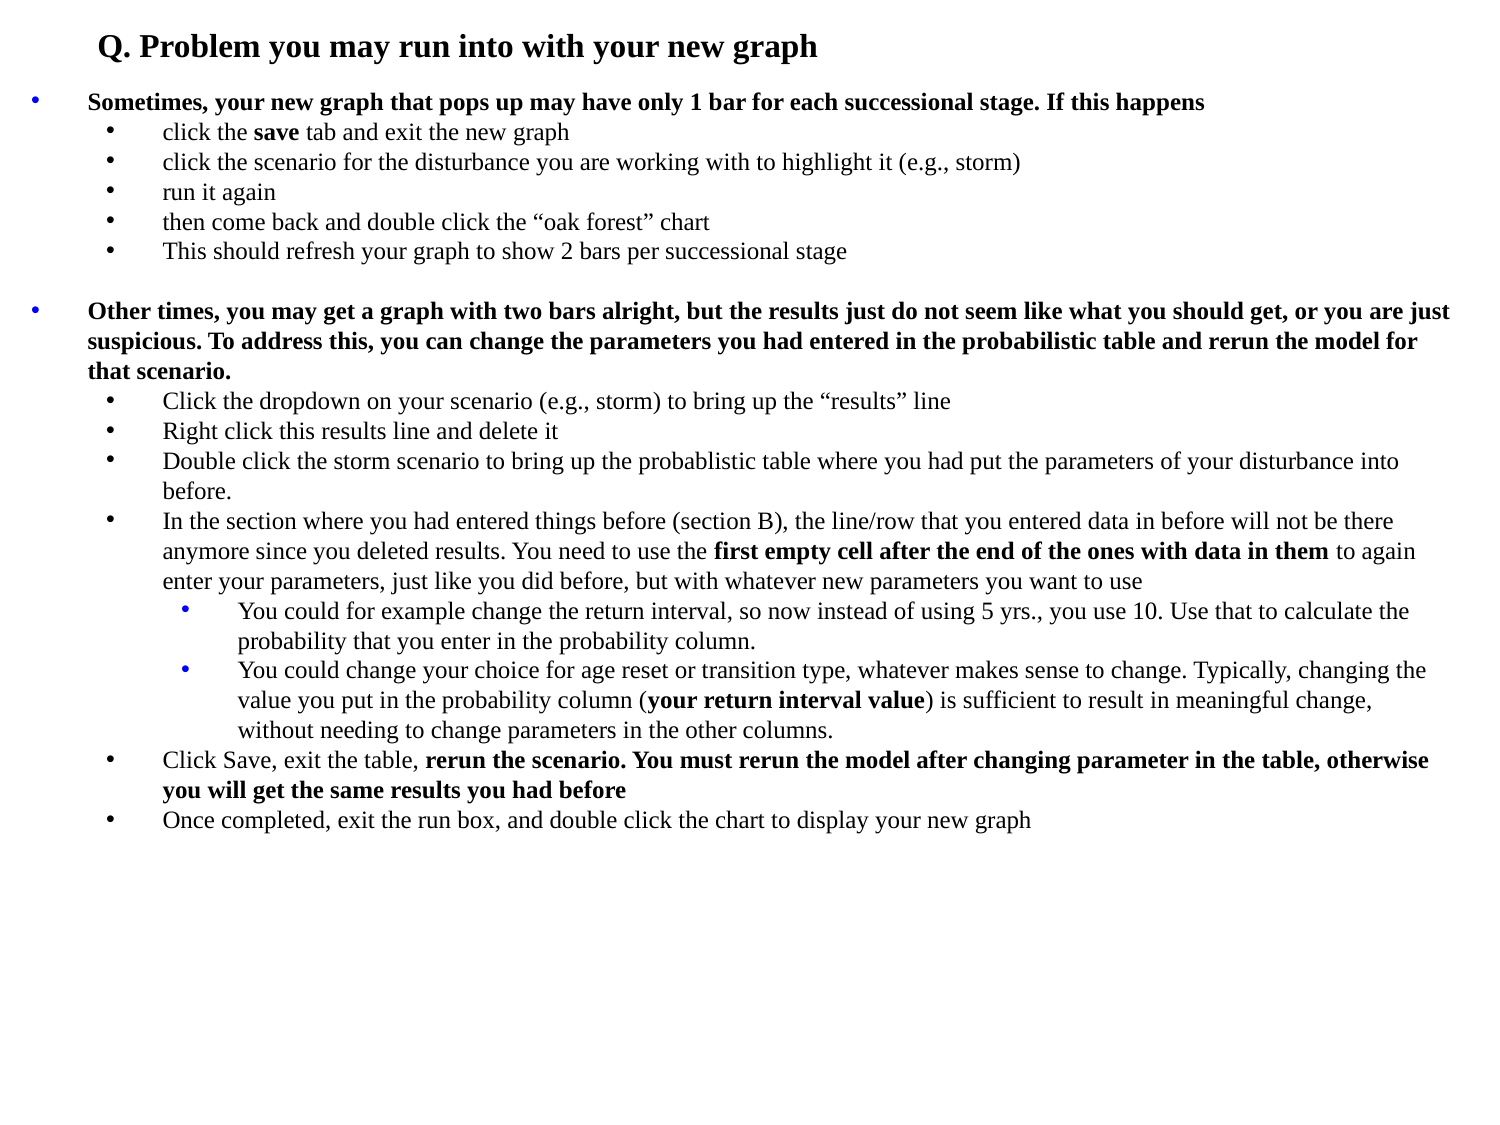

Q. Problem you may run into with your new graph
Sometimes, your new graph that pops up may have only 1 bar for each successional stage. If this happens
click the save tab and exit the new graph
click the scenario for the disturbance you are working with to highlight it (e.g., storm)
run it again
then come back and double click the “oak forest” chart
This should refresh your graph to show 2 bars per successional stage

Other times, you may get a graph with two bars alright, but the results just do not seem like what you should get, or you are just suspicious. To address this, you can change the parameters you had entered in the probabilistic table and rerun the model for that scenario.
Click the dropdown on your scenario (e.g., storm) to bring up the “results” line
Right click this results line and delete it
Double click the storm scenario to bring up the probablistic table where you had put the parameters of your disturbance into  before.
In the section where you had entered things before (section B), the line/row that you entered data in before will not be there anymore since you deleted results. You need to use the first empty cell after the end of the ones with data in them to again enter your parameters, just like you did before, but with whatever new parameters you want to use
You could for example change the return interval, so now instead of using 5 yrs., you use 10. Use that to calculate the probability that you enter in the probability column.
You could change your choice for age reset or transition type, whatever makes sense to change. Typically, changing the value you put in the probability column (your return interval value) is sufficient to result in meaningful change, without needing to change parameters in the other columns.
Click Save, exit the table, rerun the scenario. You must rerun the model after changing parameter in the table, otherwise you will get the same results you had before
Once completed, exit the run box, and double click the chart to display your new graph